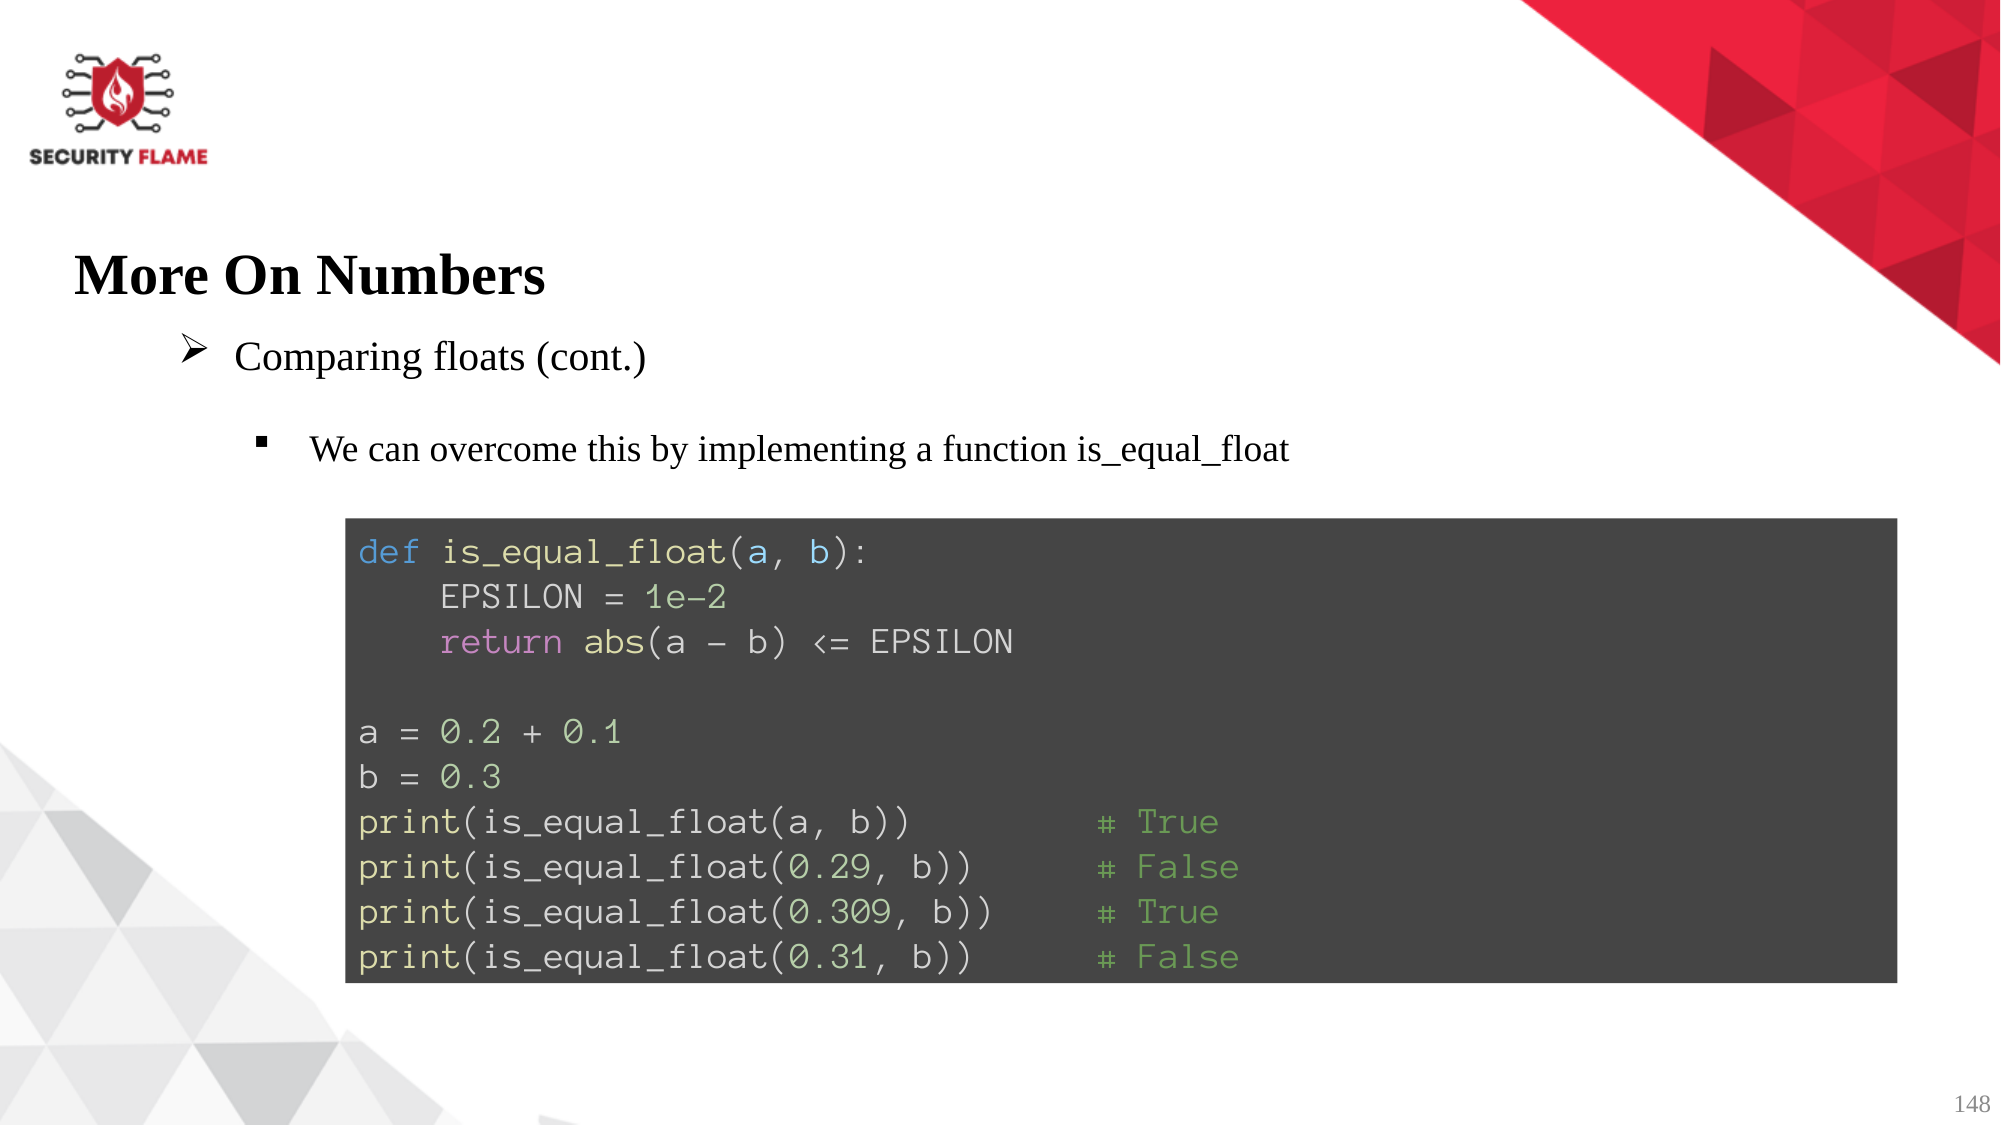

More On Numbers
Comparing floats (cont.)

We can overcome this by implementing a function is_equal_float
def is_equal_float(a, b):
    EPSILON = 1e-2
    return abs(a - b) <= EPSILON
a = 0.2 + 0.1
b = 0.3
print(is_equal_float(a, b))         # True
print(is_equal_float(0.29, b))      # False
print(is_equal_float(0.309, b))     # True
print(is_equal_float(0.31, b))      # False
148